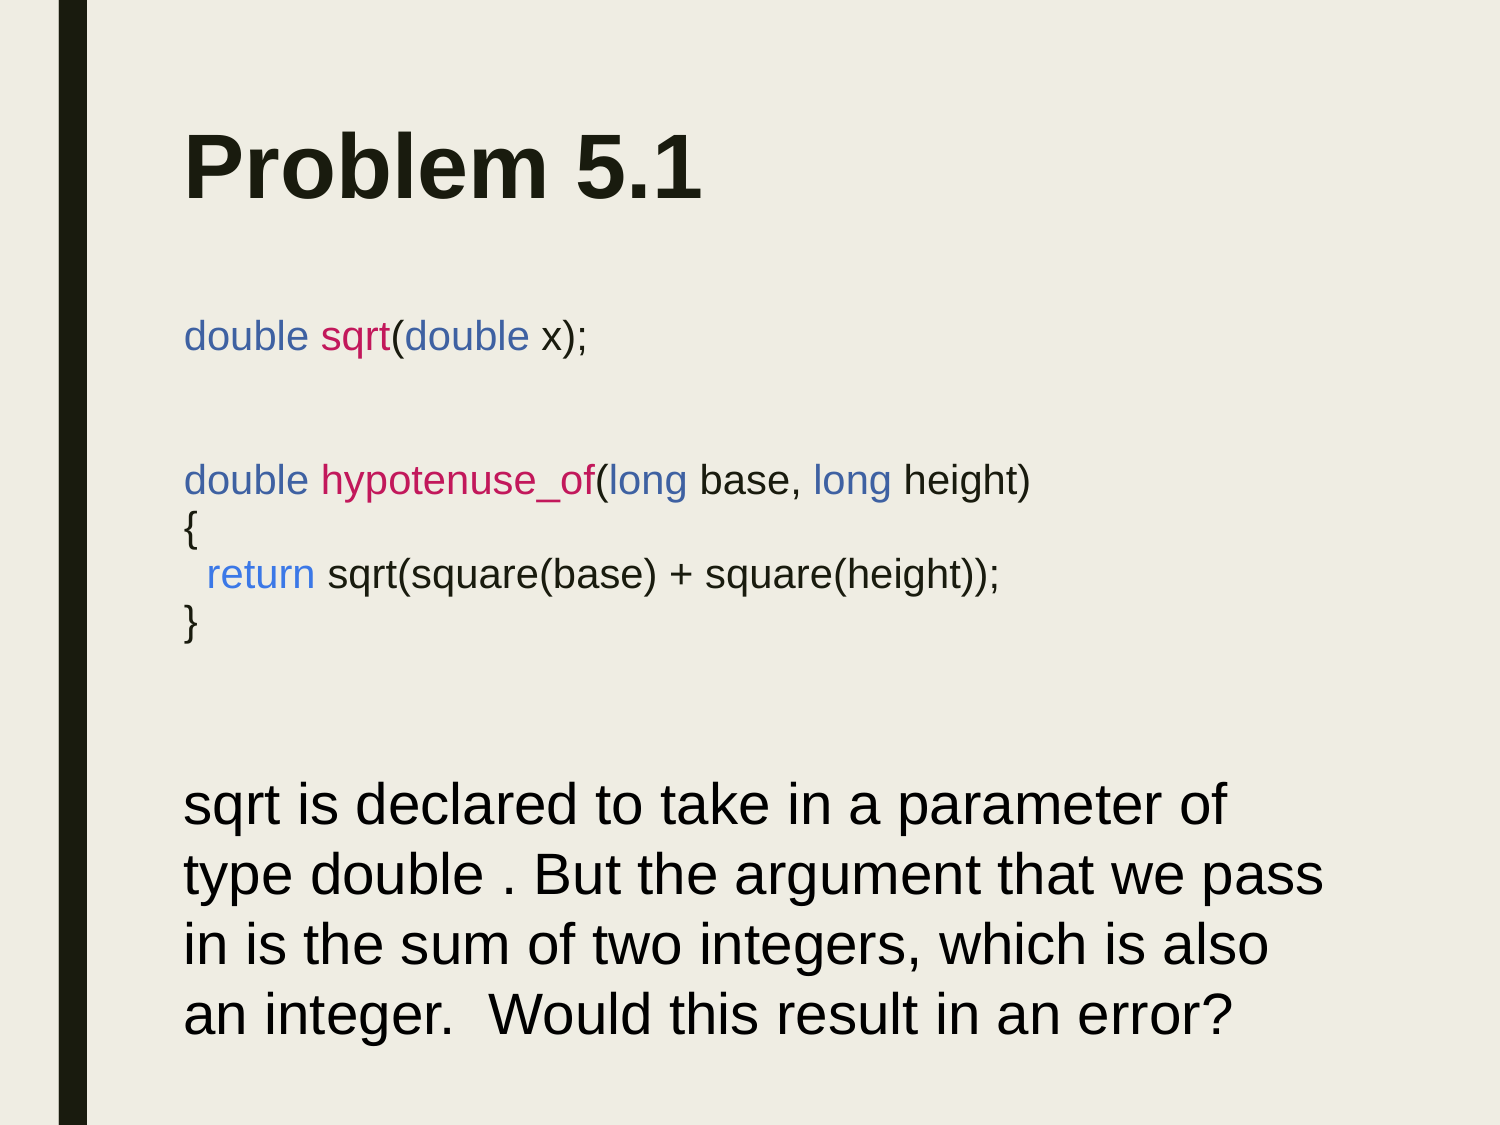

# Problem 5.1
double sqrt(double x);

double hypotenuse_of(long base, long height)
{
  return sqrt(square(base) + square(height));
}
sqrt is declared to take in a parameter of type double . But the argument that we pass in is the sum of two integers, which is also an integer.  Would this result in an error?